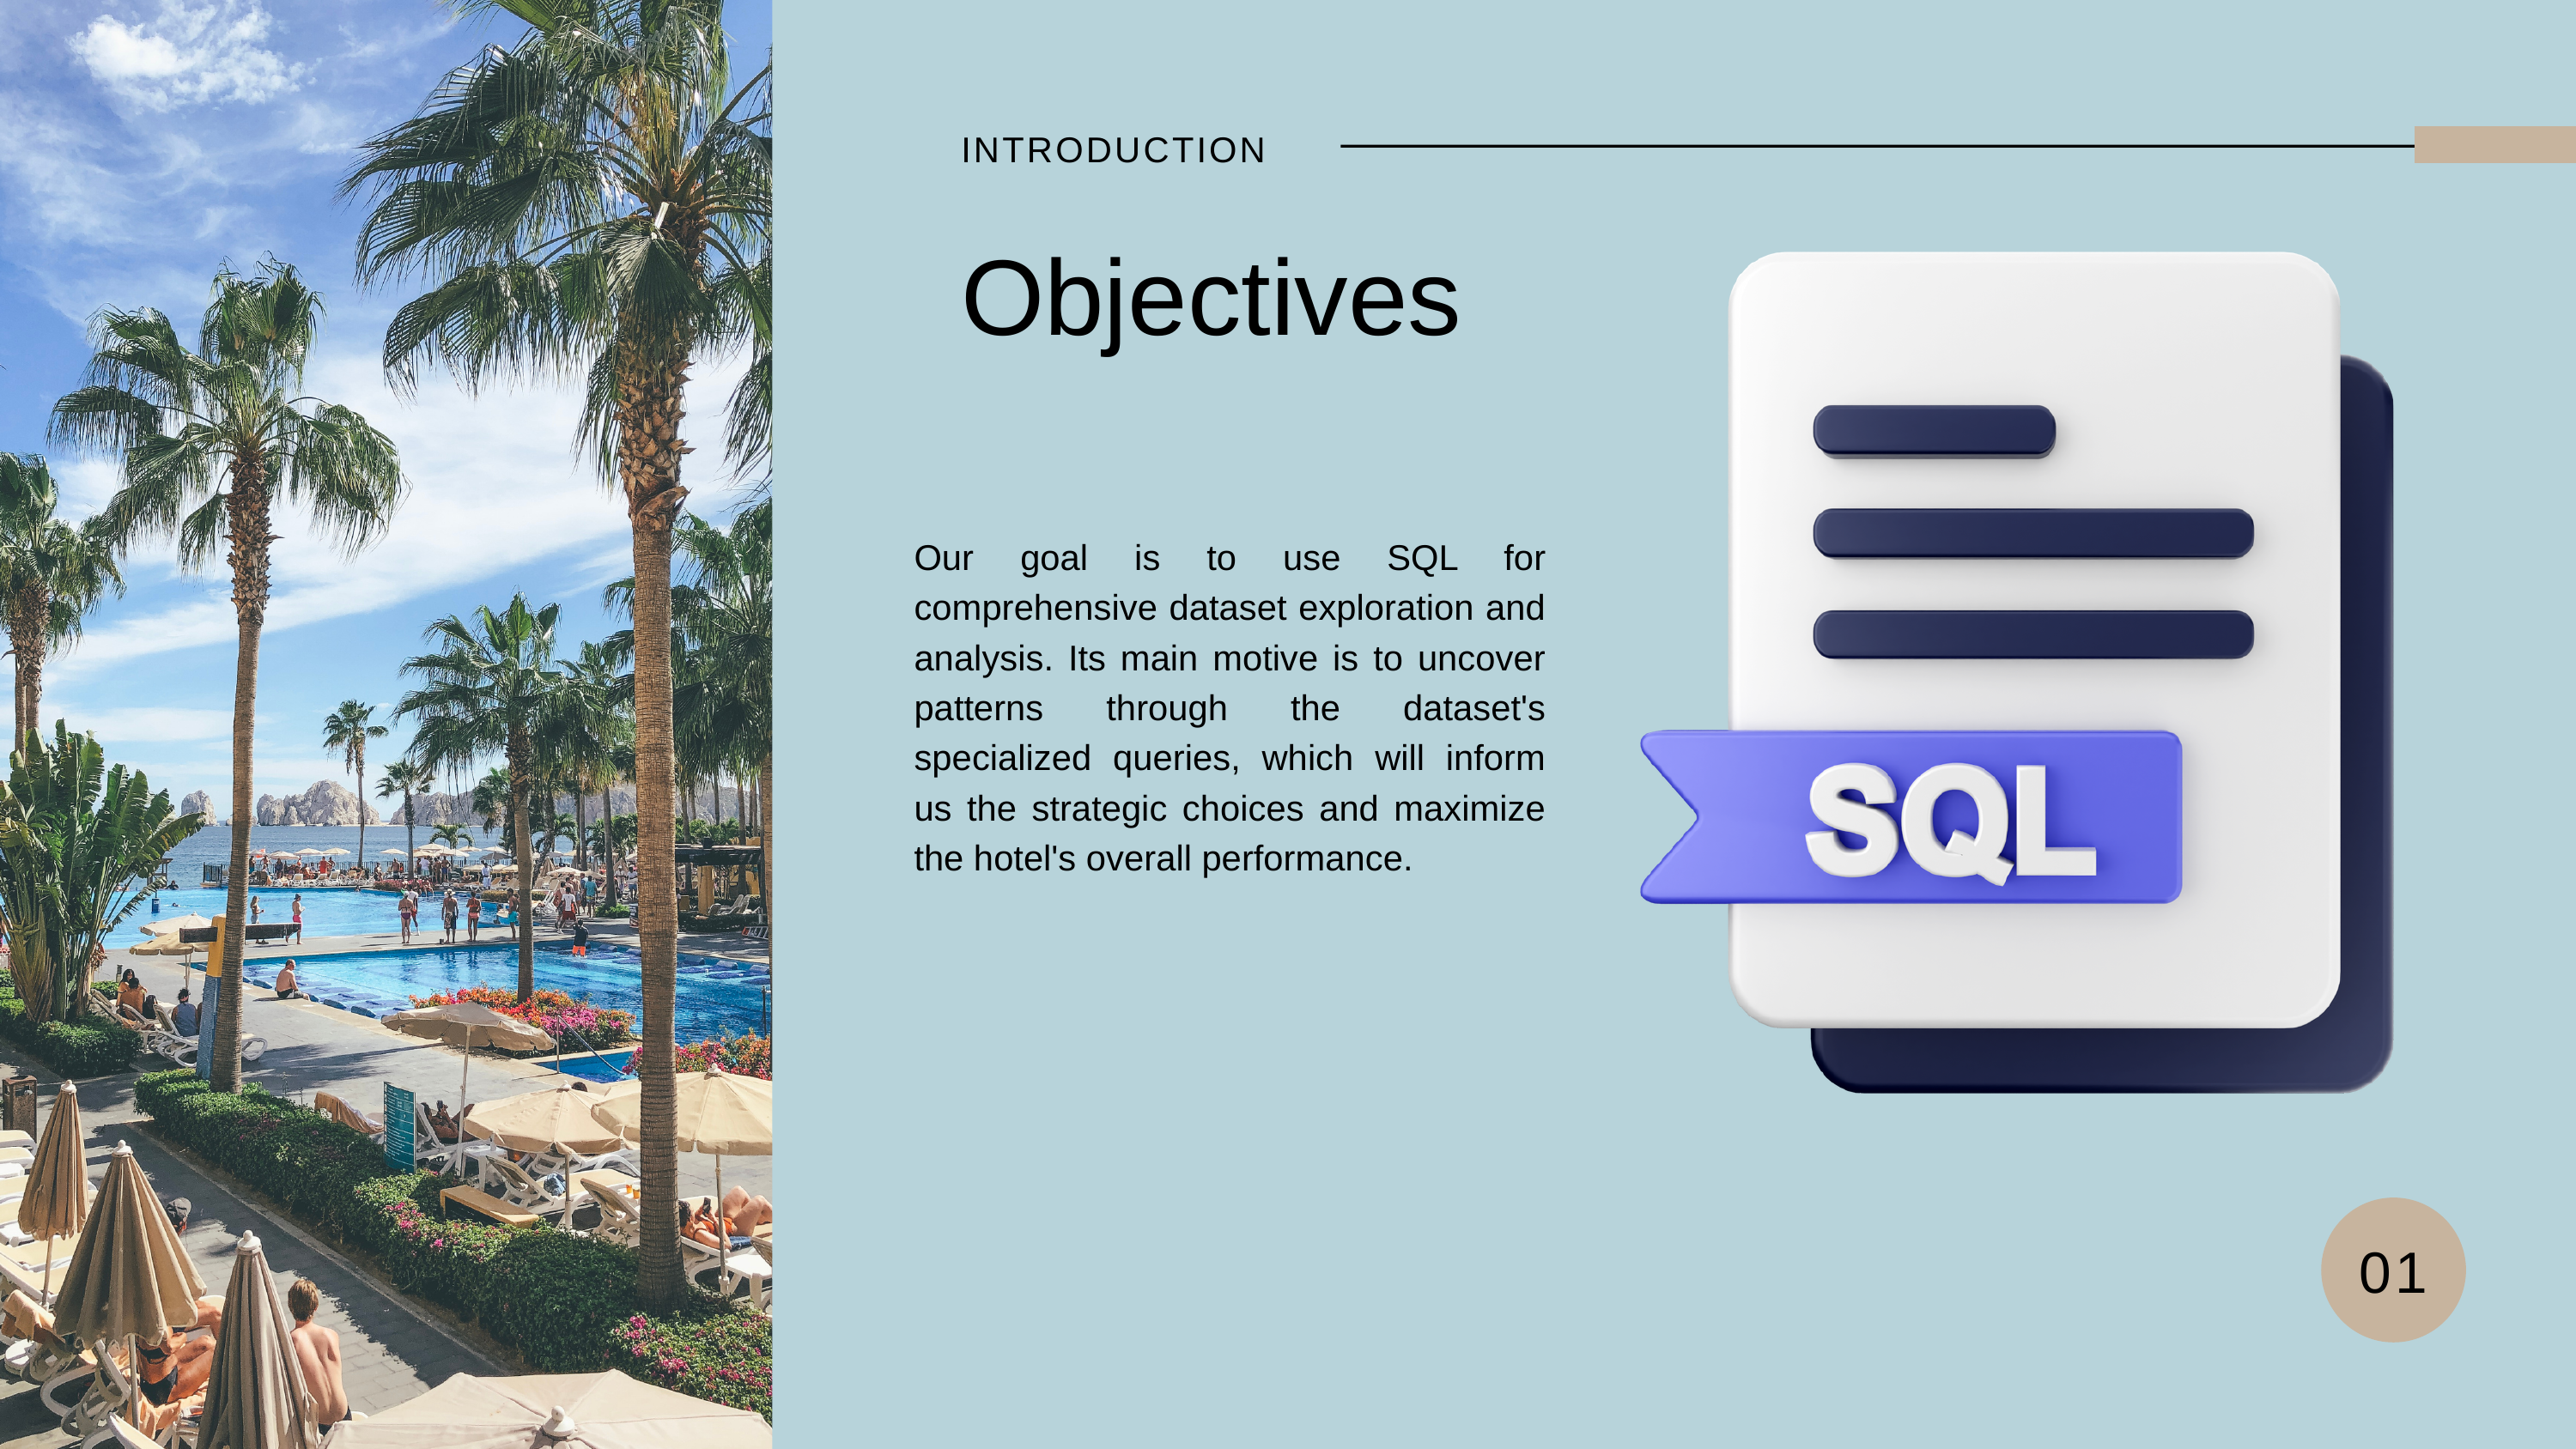

INTRODUCTION

Objectives

Our goal is to use SQL for comprehensive dataset exploration and analysis. Its main motive is to uncover patterns through the dataset's specialized queries, which will inform us the strategic choices and maximize the hotel's overall performance.

01